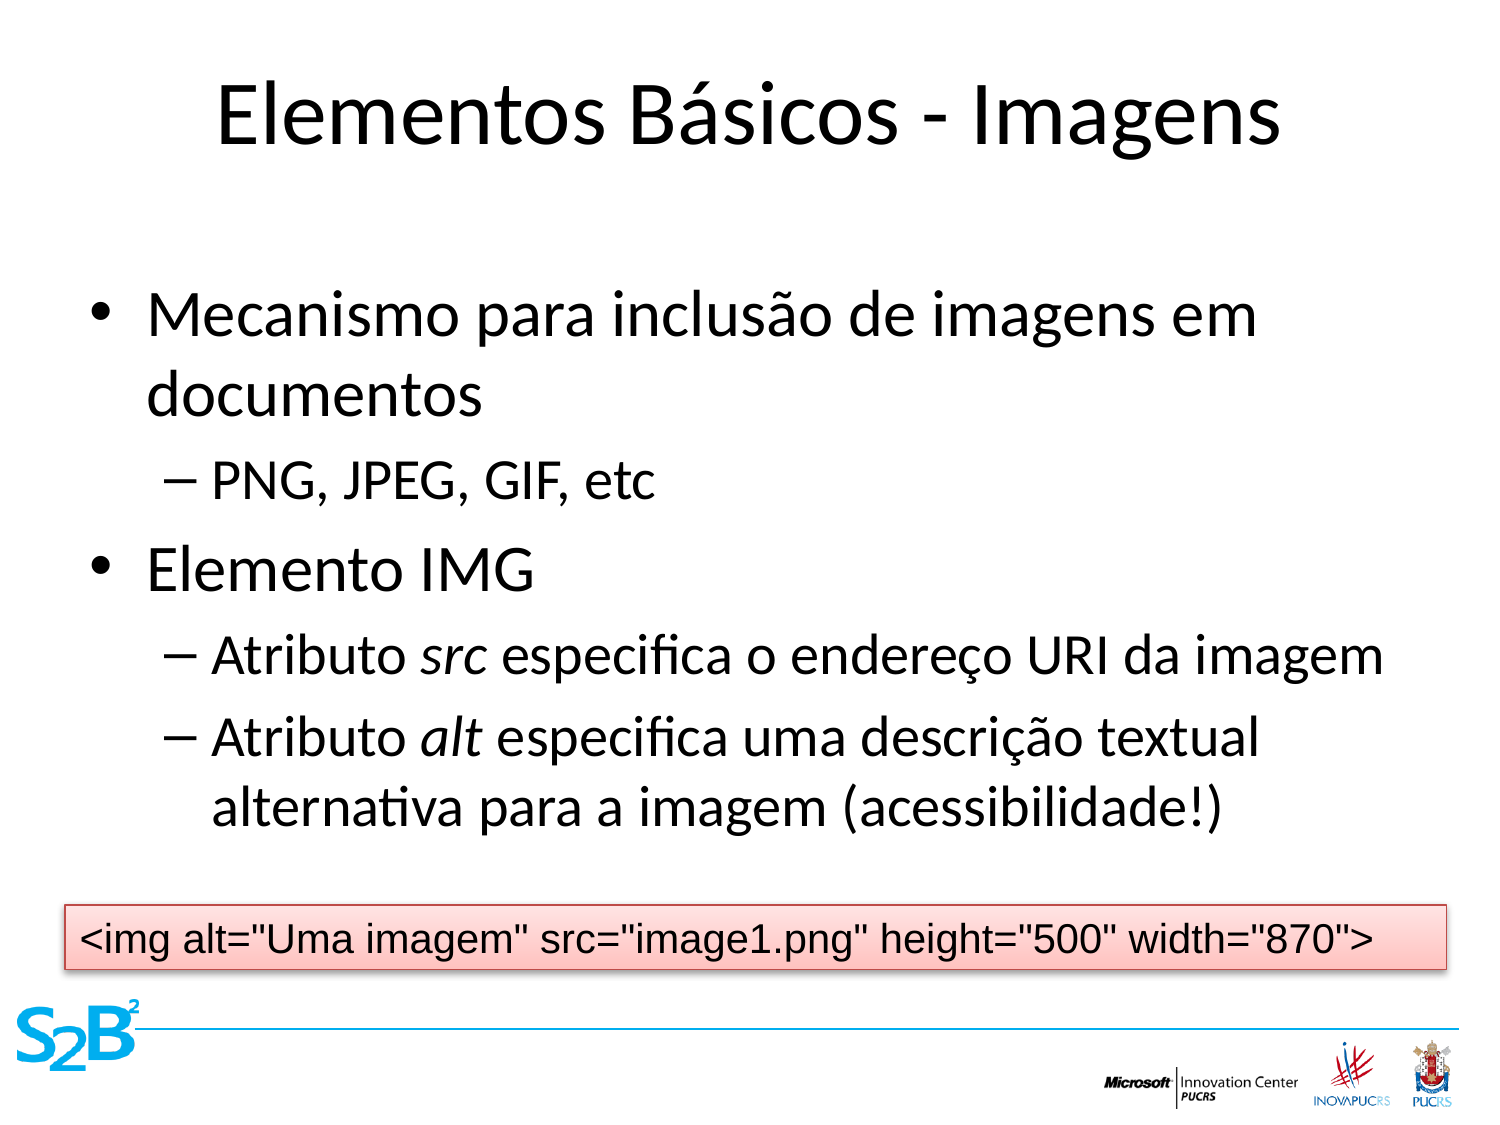

# Elementos Básicos - Imagens
Mecanismo para inclusão de imagens em documentos
PNG, JPEG, GIF, etc
Elemento IMG
Atributo src especifica o endereço URI da imagem
Atributo alt especifica uma descrição textual alternativa para a imagem (acessibilidade!)
<img alt="Uma imagem" src="image1.png" height="500" width="870">